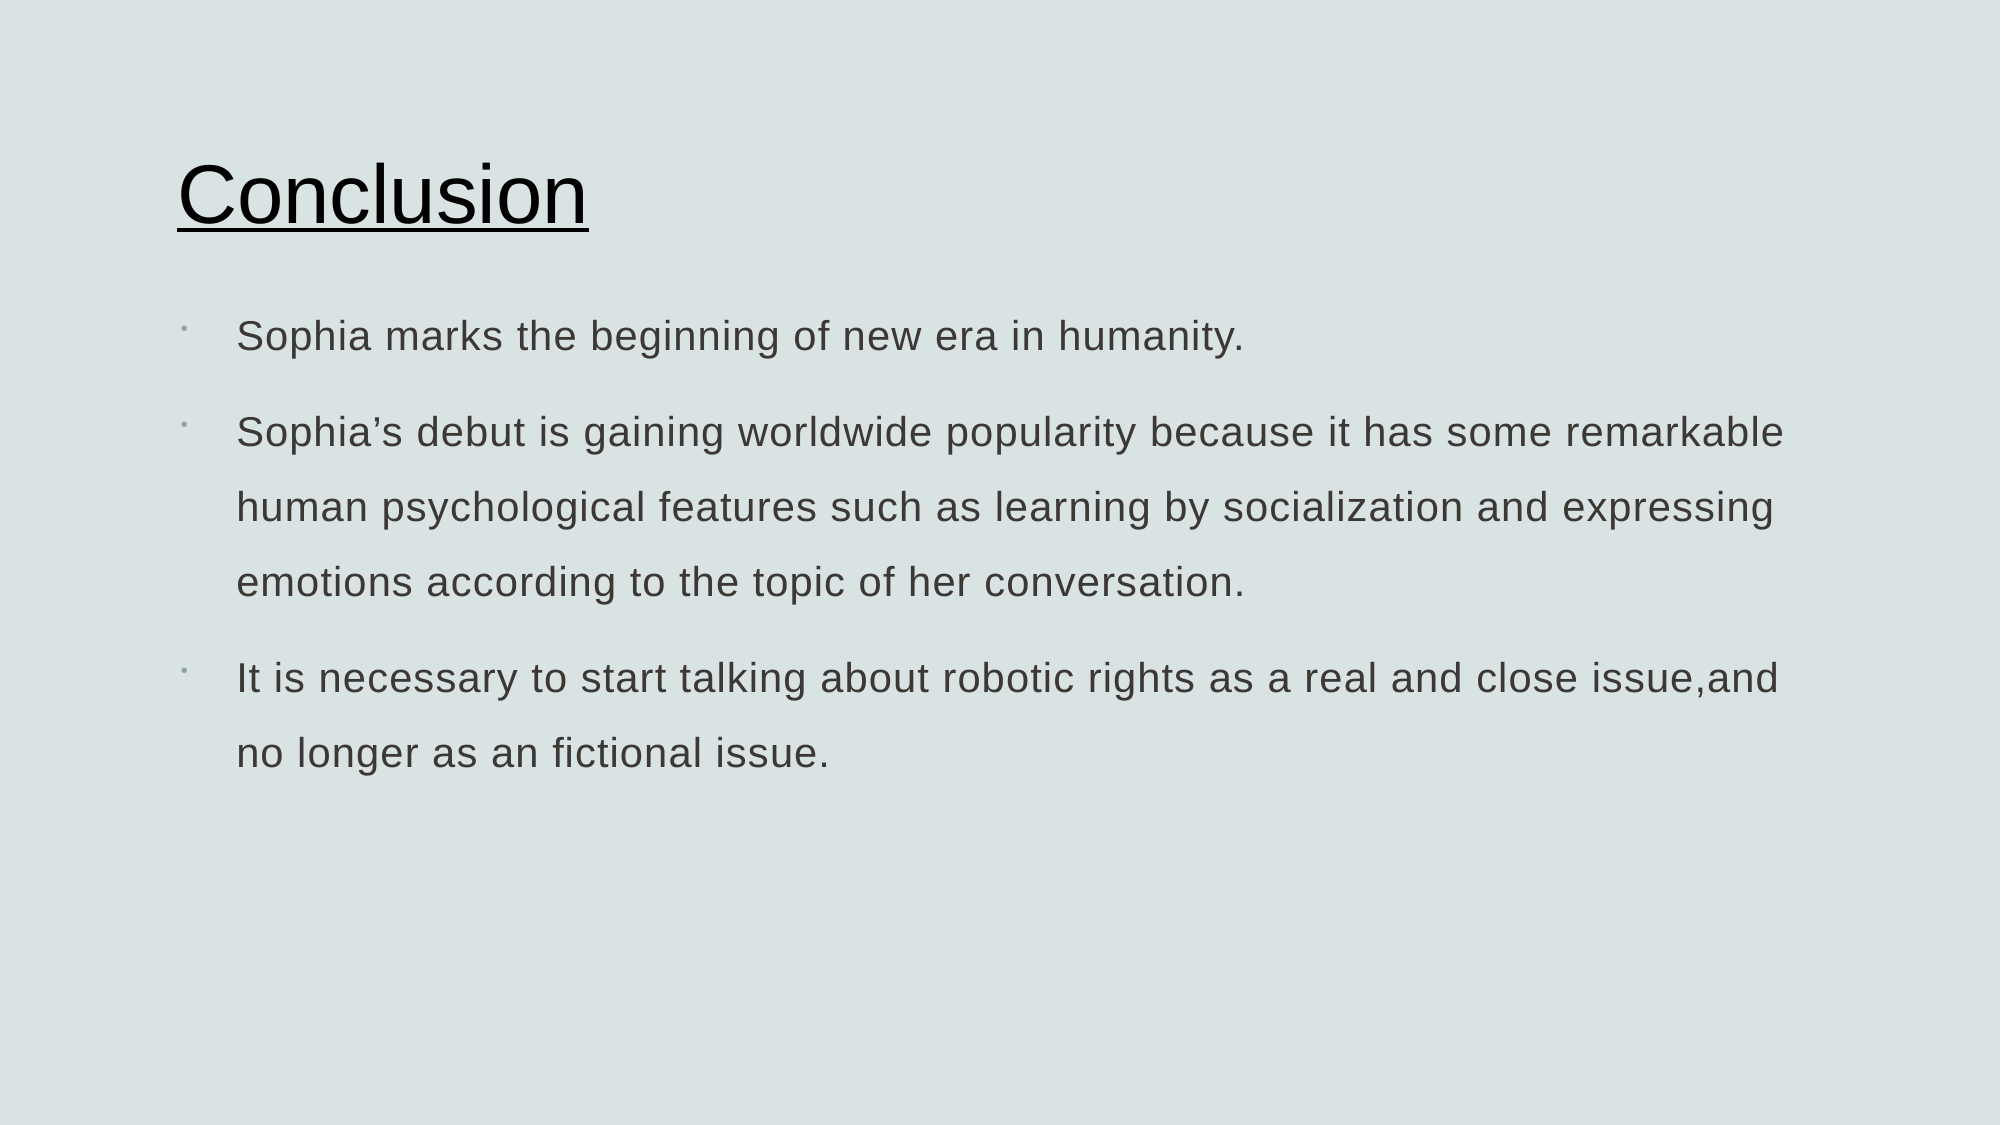

# Conclusion
Sophia marks the beginning of new era in humanity.
Sophia’s debut is gaining worldwide popularity because it has some remarkable human psychological features such as learning by socialization and expressing emotions according to the topic of her conversation.
It is necessary to start talking about robotic rights as a real and close issue,and no longer as an fictional issue.